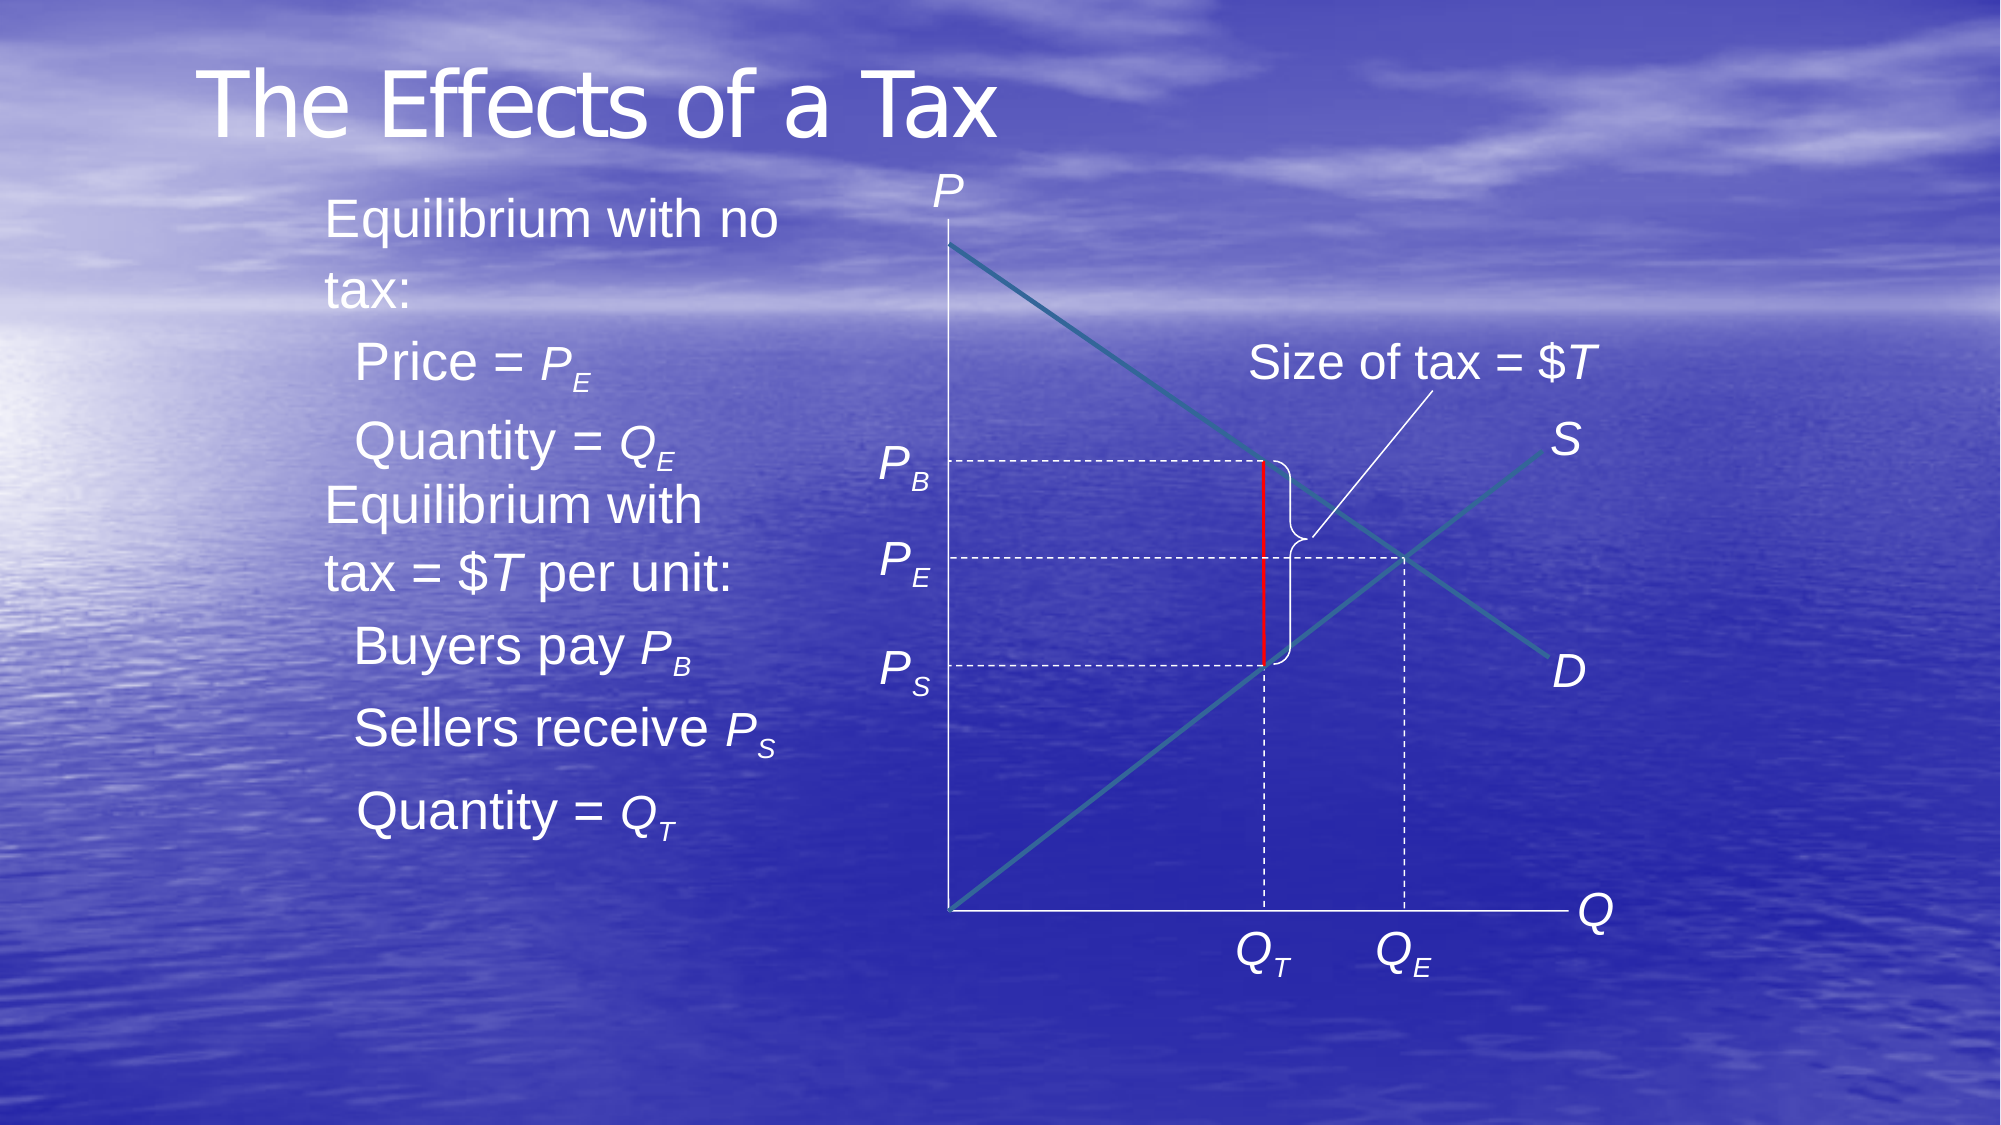

The Effects of a Tax
P

Q

D
S

Equilibrium with no tax:
  Price = PE
  Quantity = QE
Size of tax = $T

PB

Equilibrium with
tax = $T per unit:

QT

PE

QE
Buyers pay PB
PS

Sellers receive PS
Quantity = QT